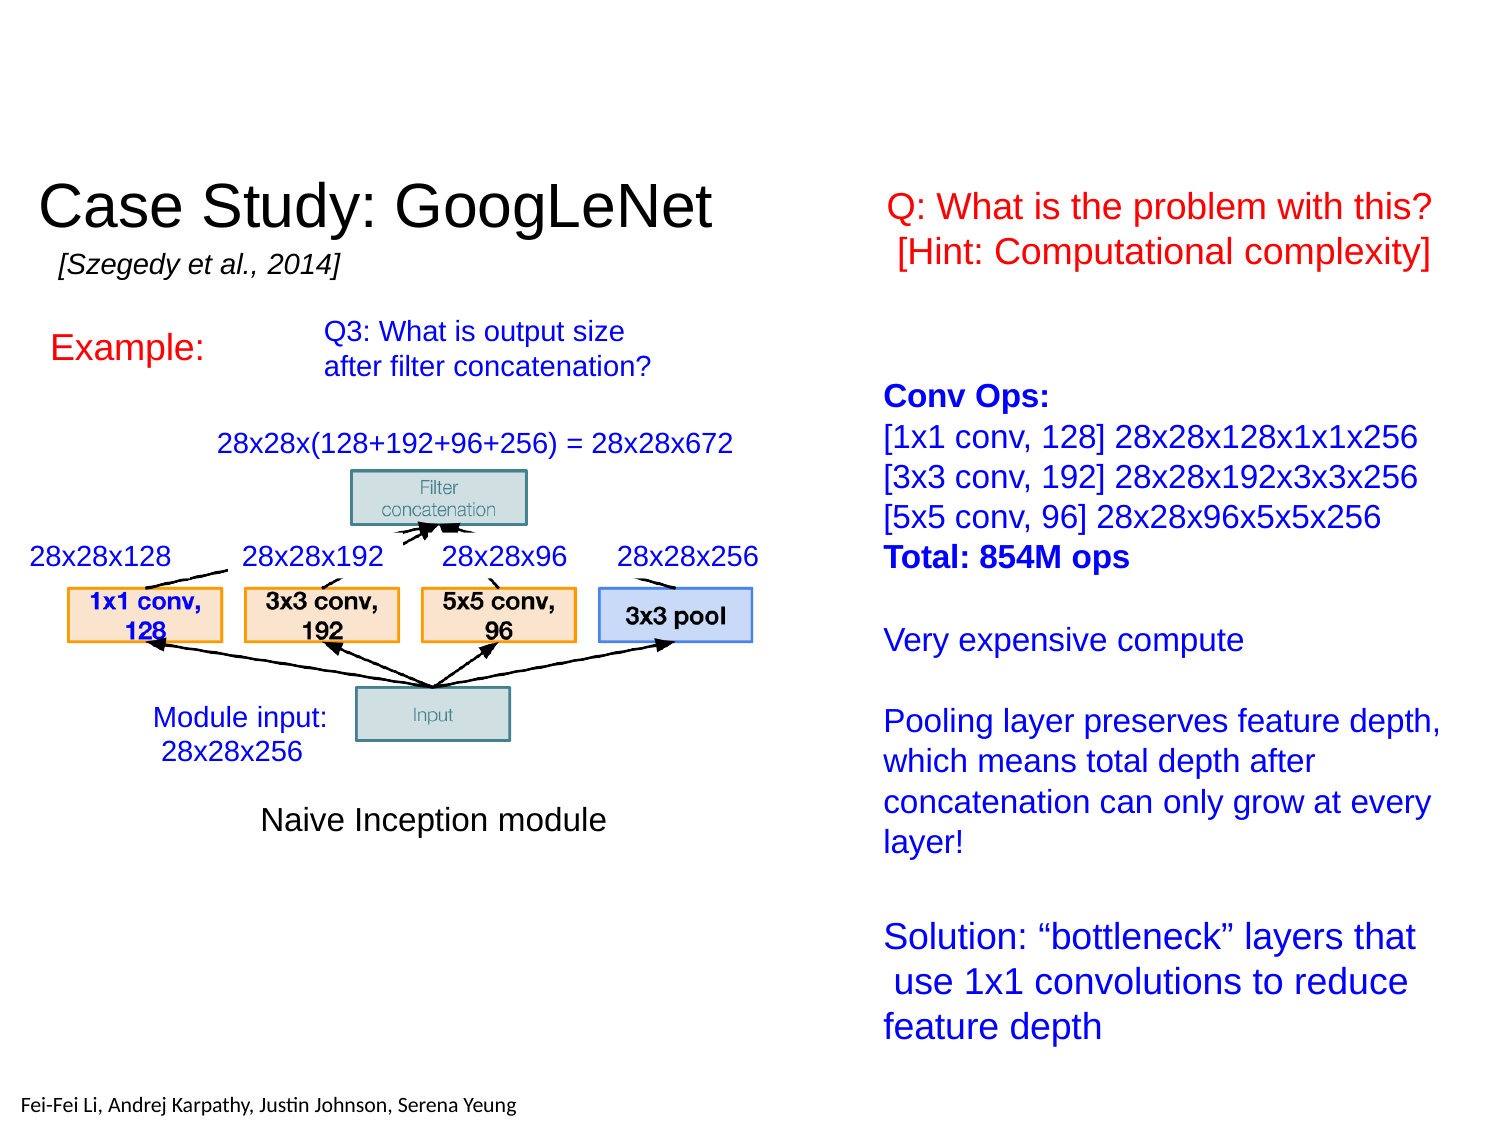

# Case Study: GoogLeNet
Q: What is the problem with this?  [Hint: Computational complexity]
[Szegedy et al., 2014]
Q3: What is output size after filter concatenation?
Example:
Conv Ops:
[1x1 conv, 128] 28x28x128x1x1x256  [3x3 conv, 192] 28x28x192x3x3x256  [5x5 conv, 96] 28x28x96x5x5x256  Total: 854M ops
28x28x(128+192+96+256) = 28x28x672

28x28x128
28x28x192
28x28x96
28x28x256
Very expensive compute
Module input:  28x28x256
Pooling layer preserves feature depth, which means total depth after  concatenation can only grow at every  layer!
Naive Inception module
Solution: “bottleneck” layers that  use 1x1 convolutions to reduce  feature depth
Fei-Fei Li & Justin Johnson & Serena Yeung	Lecture 9 -	May 1, 2018
Fei-Fei Li, Andrej Karpathy, Justin Johnson, Serena Yeung
Fei-Fei Li & Justin Johnson & Serena Yeung
May 1, 2018
Lecture 9 - 111